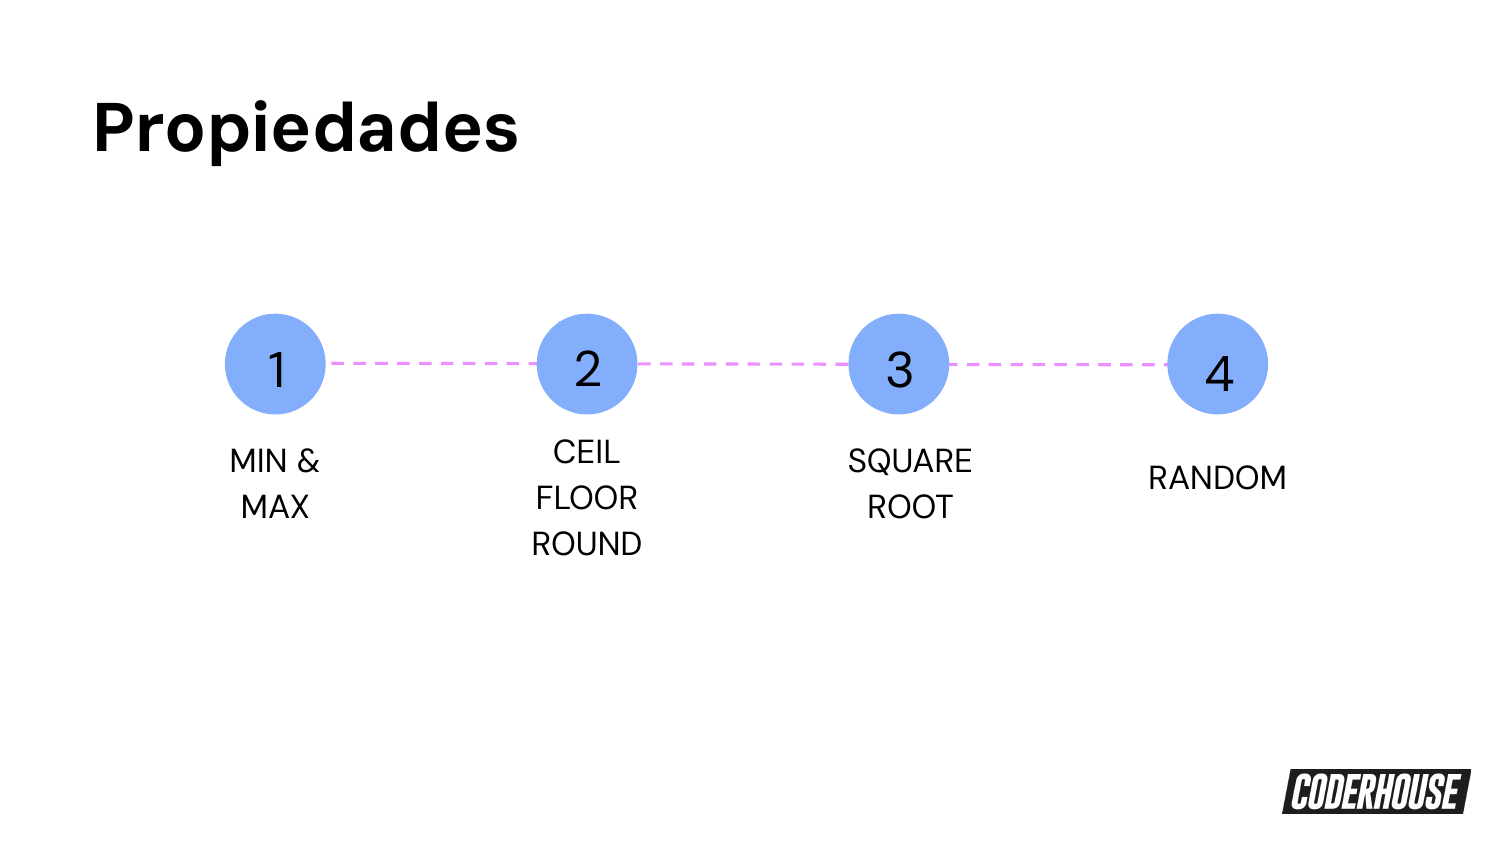

Propiedades

3

1

2

4
RANDOM
SQUARE ROOT
MIN & MAX
CEIL
FLOOR
ROUND